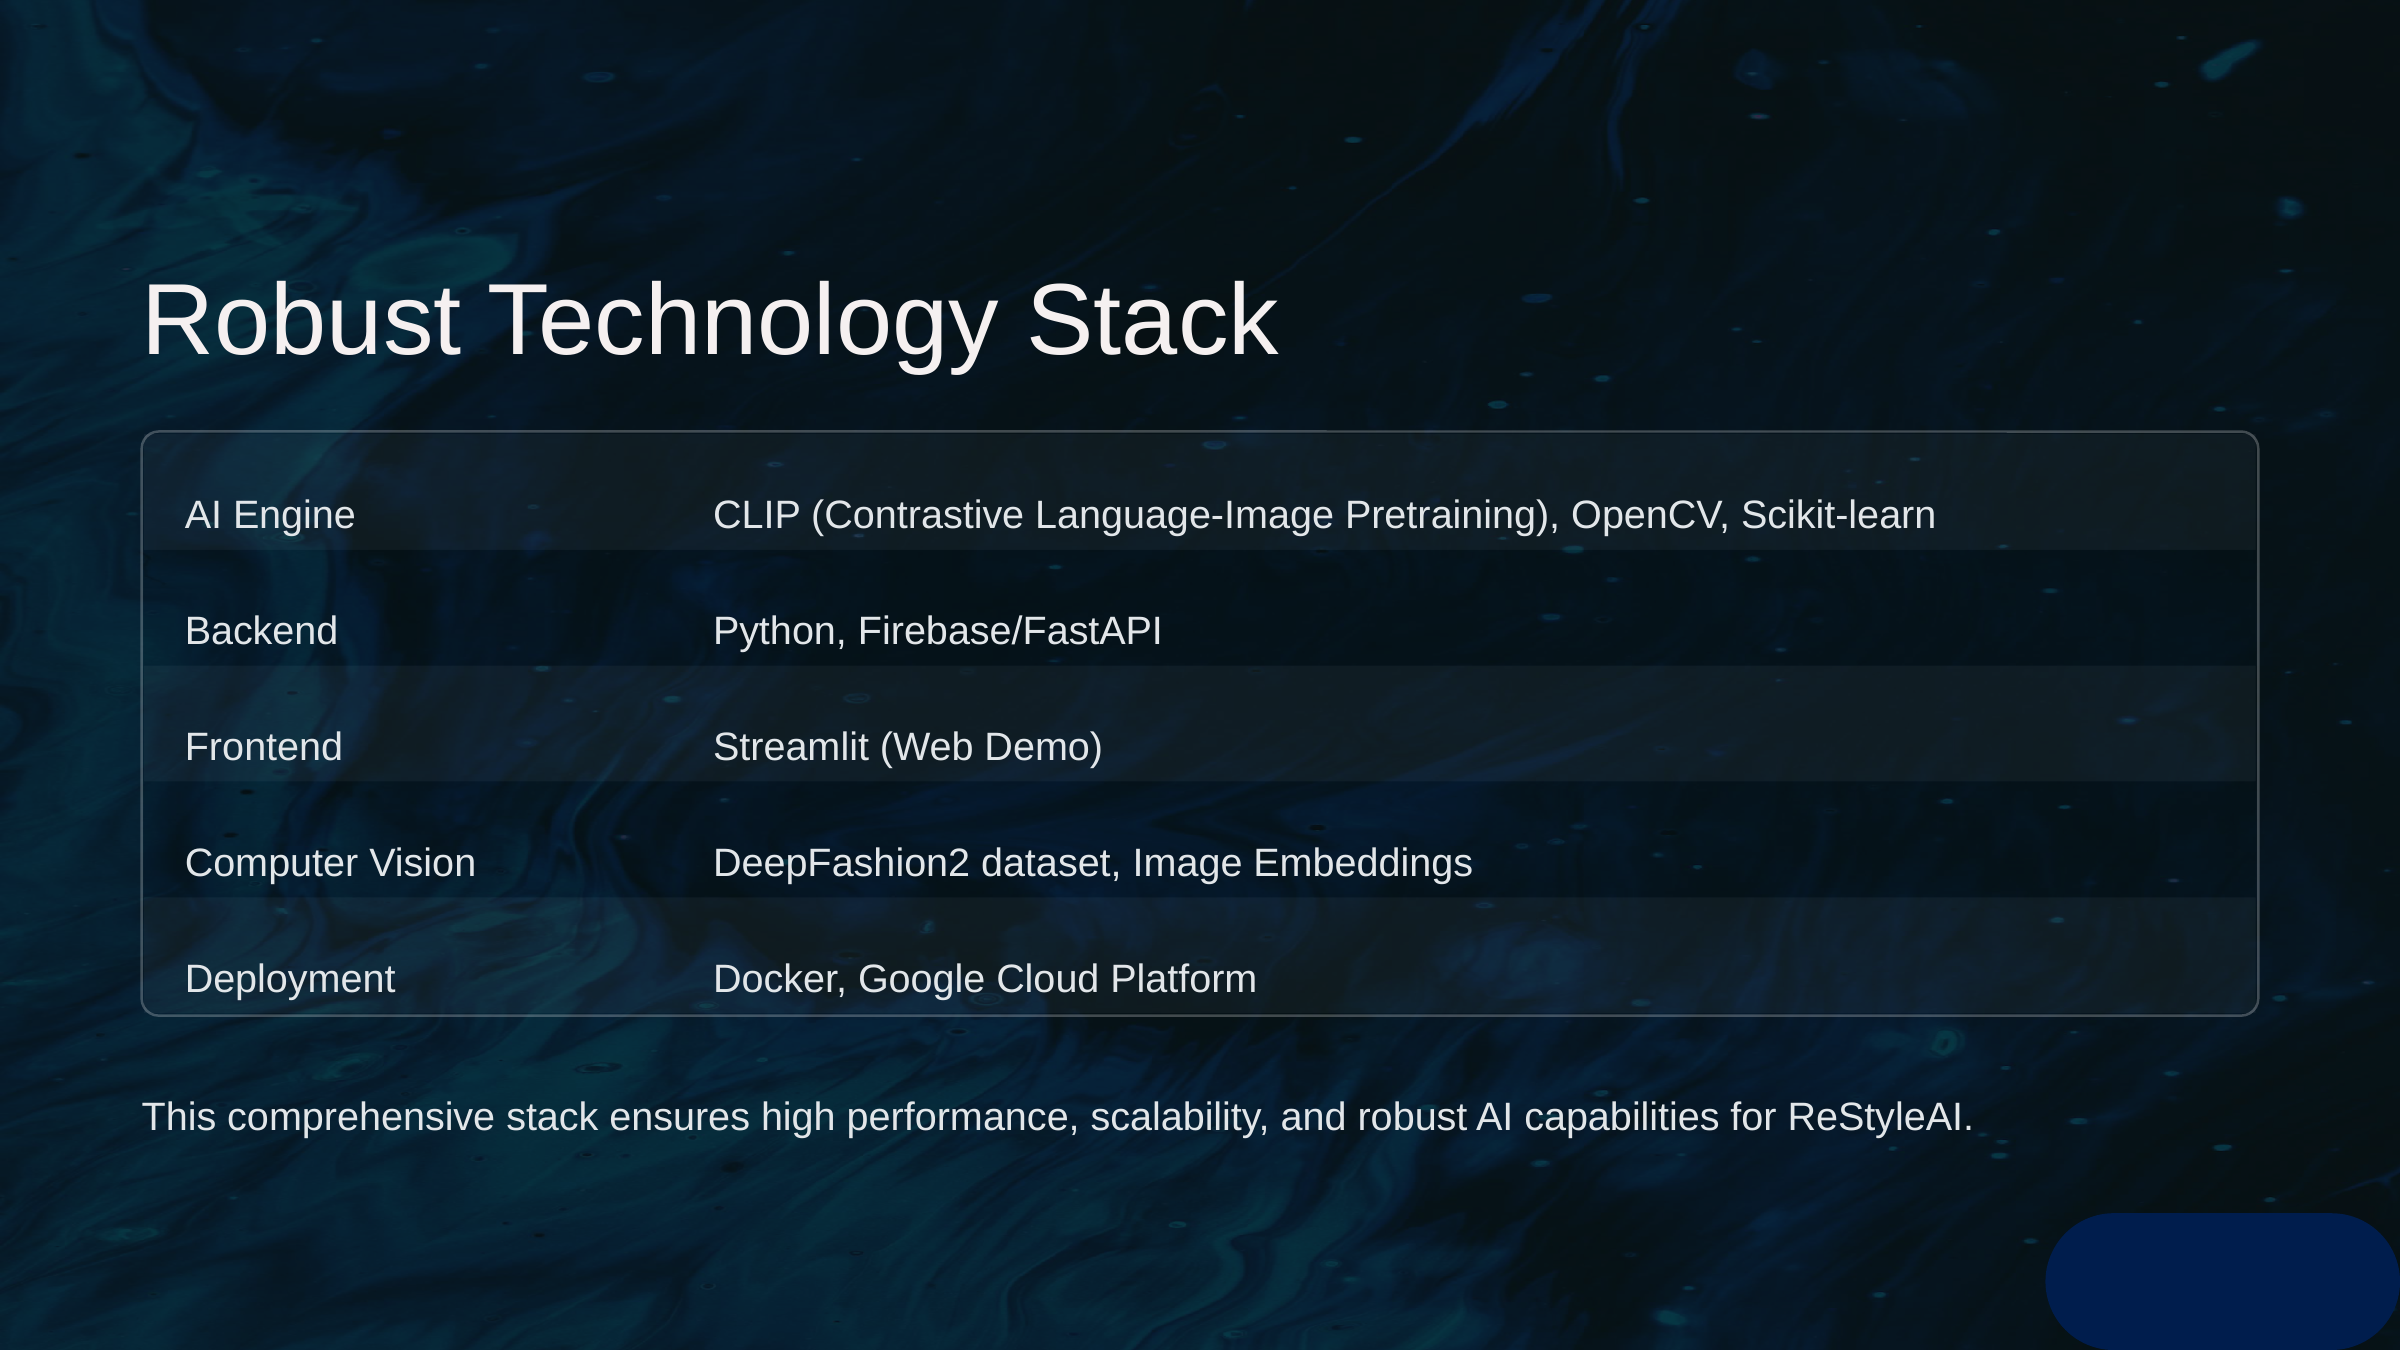

Robust Technology Stack

AI Engine
CLIP (Contrastive Language-Image Pretraining), OpenCV, Scikit-learn

Backend
Python, Firebase/FastAPI

Frontend
Streamlit (Web Demo)

Computer Vision
DeepFashion2 dataset, Image Embeddings

Deployment
Docker, Google Cloud Platform
This comprehensive stack ensures high performance, scalability, and robust AI capabilities for ReStyleAI.